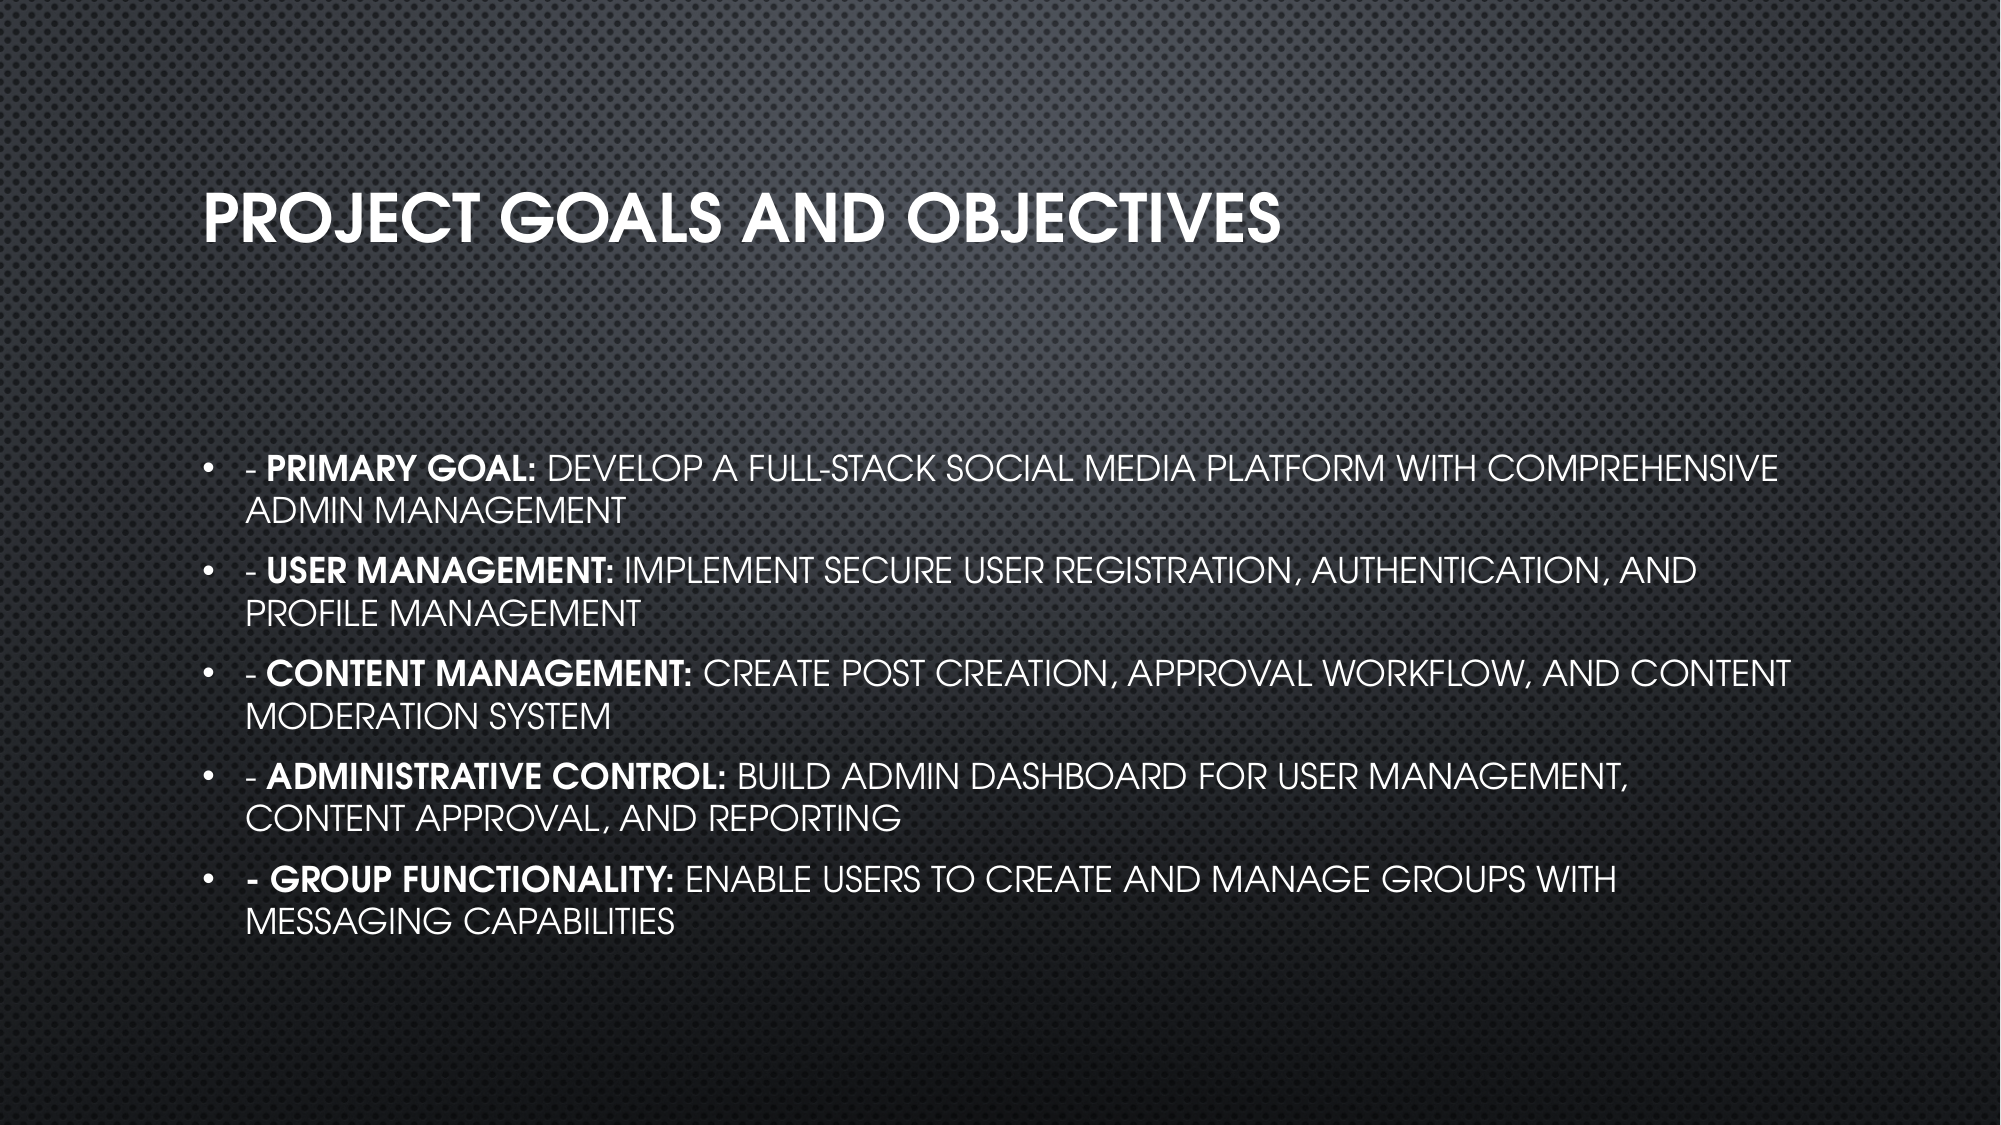

# Project Goals and Objectives
- Primary Goal: Develop a full-stack social media platform with comprehensive admin management
- User Management: Implement secure user registration, authentication, and profile management
- Content Management: Create post creation, approval workflow, and content moderation system
- Administrative Control: Build admin dashboard for user management, content approval, and reporting
- Group Functionality: Enable users to create and manage groups with messaging capabilities